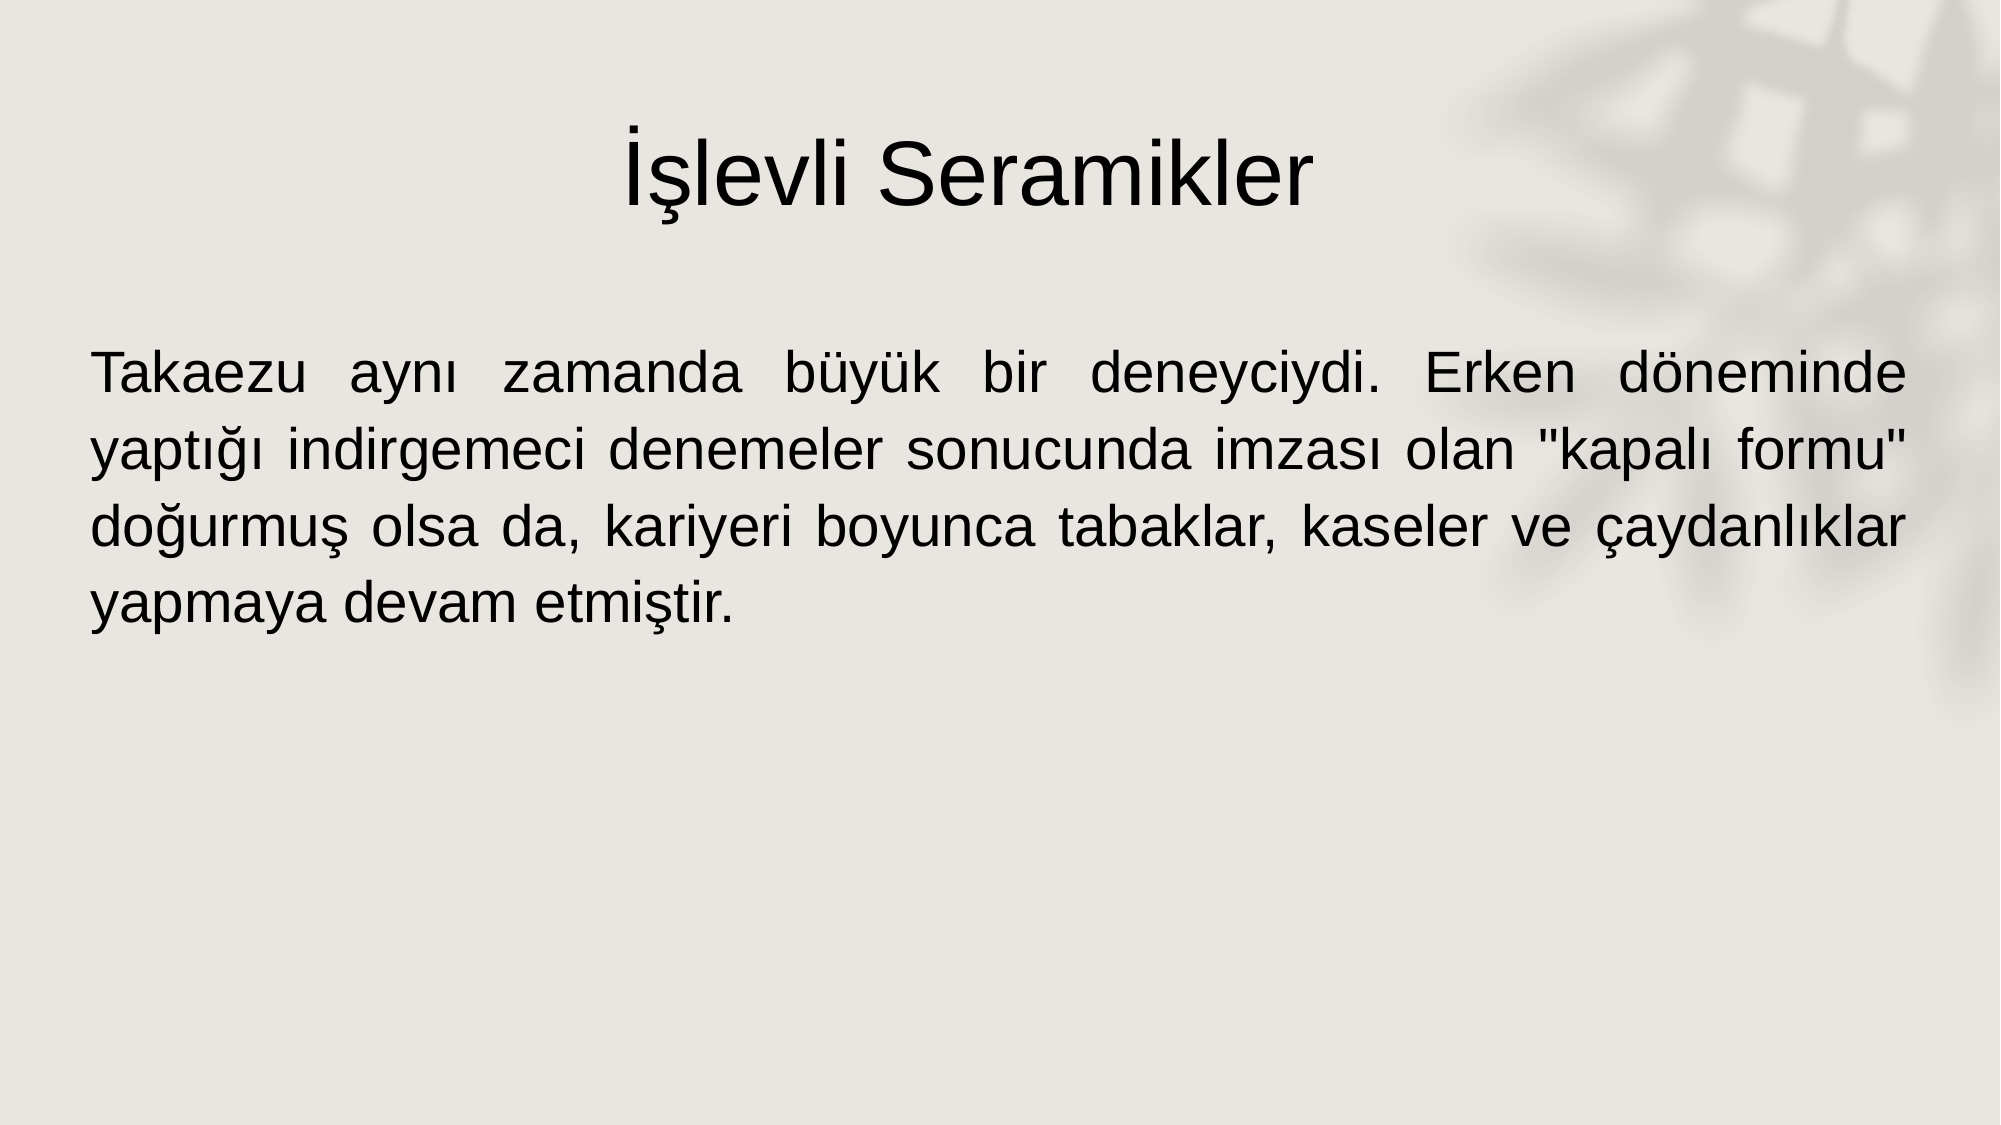

# İşlevli Seramikler
Takaezu aynı zamanda büyük bir deneyciydi. Erken döneminde yaptığı indirgemeci denemeler sonucunda imzası olan "kapalı formu" doğurmuş olsa da, kariyeri boyunca tabaklar, kaseler ve çaydanlıklar yapmaya devam etmiştir.